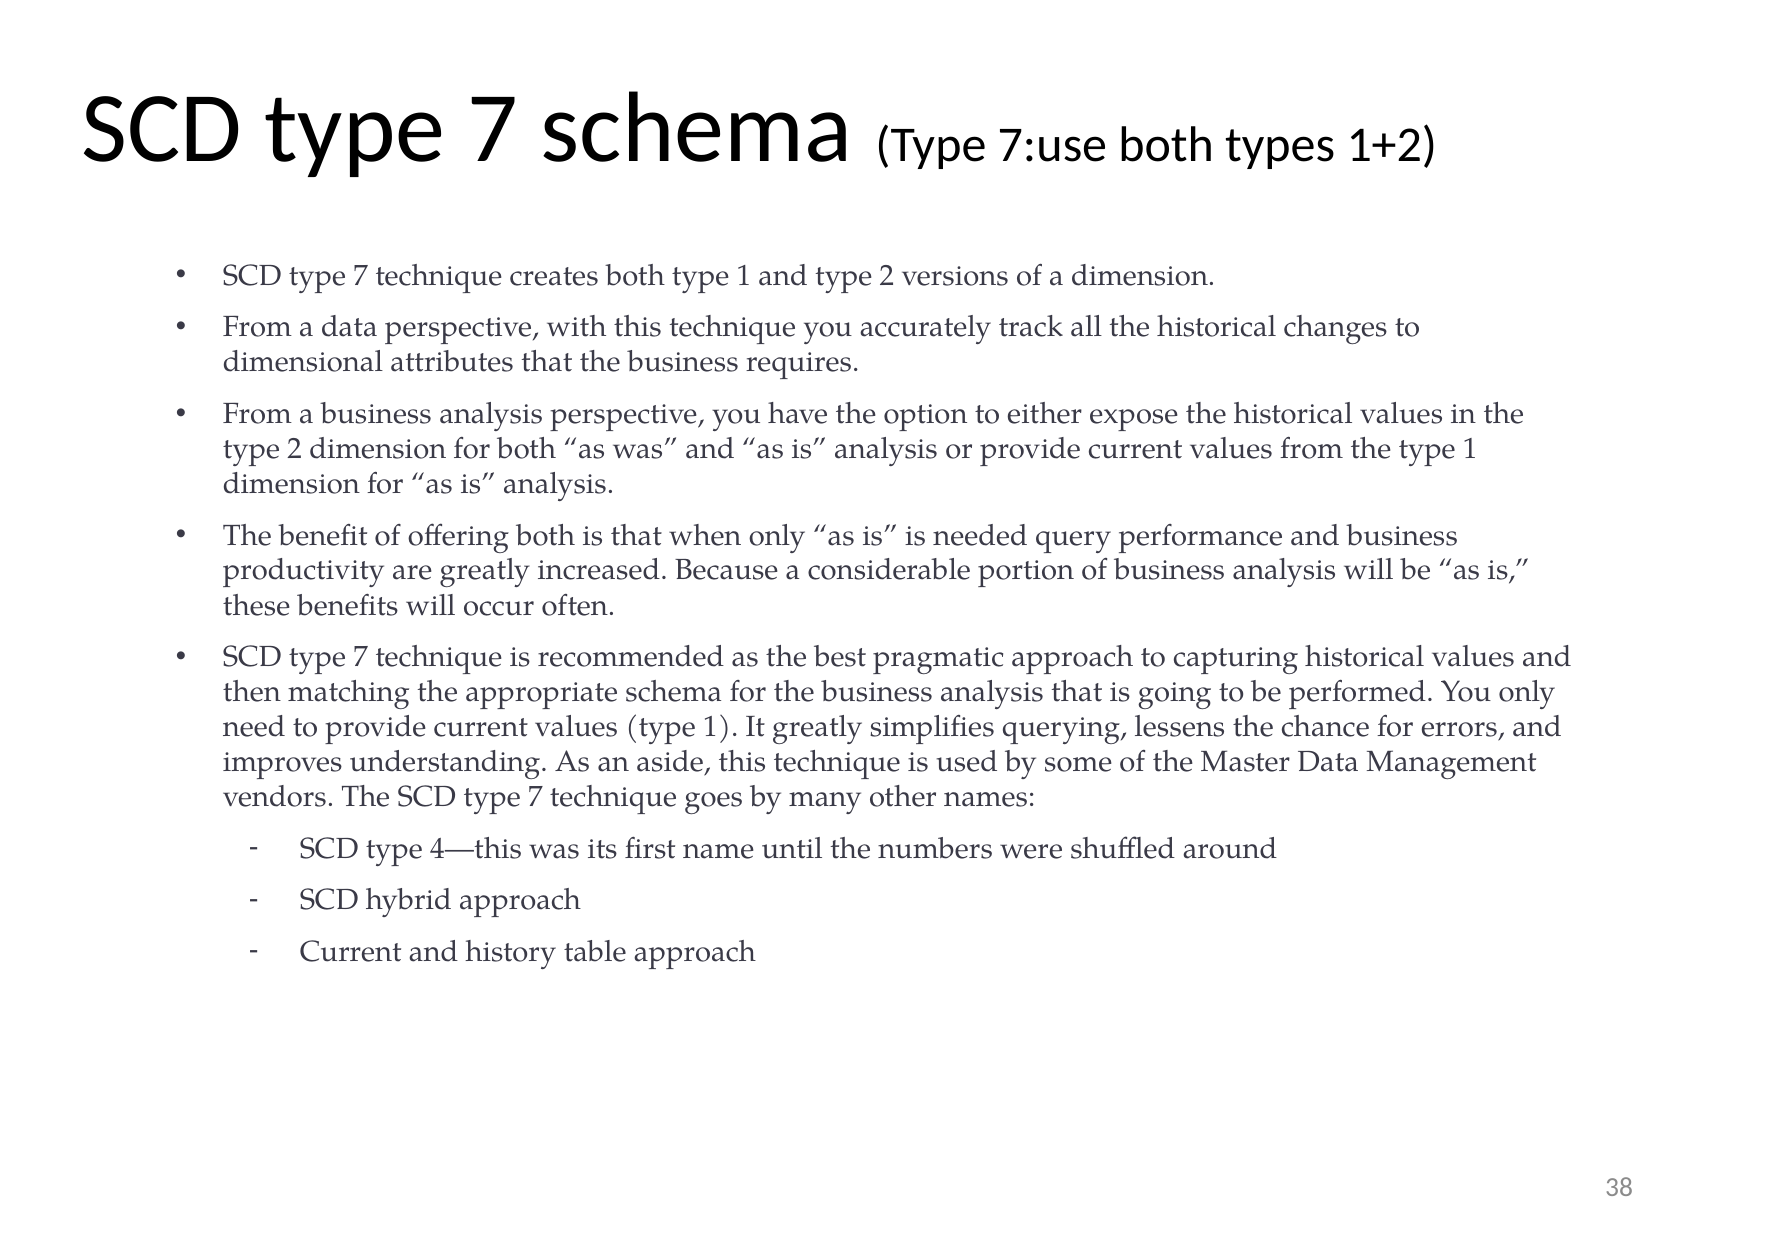

# SCD type 7 schema (Type 7:use both types 1+2)
SCD type 7 technique creates both type 1 and type 2 versions of a dimension.
From a data perspective, with this technique you accurately track all the historical changes to dimensional attributes that the business requires.
From a business analysis perspective, you have the option to either expose the historical values in the type 2 dimension for both “as was” and “as is” analysis or provide current values from the type 1 dimension for “as is” analysis.
The benefit of offering both is that when only “as is” is needed query performance and business productivity are greatly increased. Because a considerable portion of business analysis will be “as is,” these benefits will occur often.
SCD type 7 technique is recommended as the best pragmatic approach to capturing historical values and then matching the appropriate schema for the business analysis that is going to be performed. You only need to provide current values (type 1). It greatly simplifies querying, lessens the chance for errors, and improves understanding. As an aside, this technique is used by some of the Master Data Management vendors. The SCD type 7 technique goes by many other names:
SCD type 4—this was its first name until the numbers were shuffled around
SCD hybrid approach
Current and history table approach
38